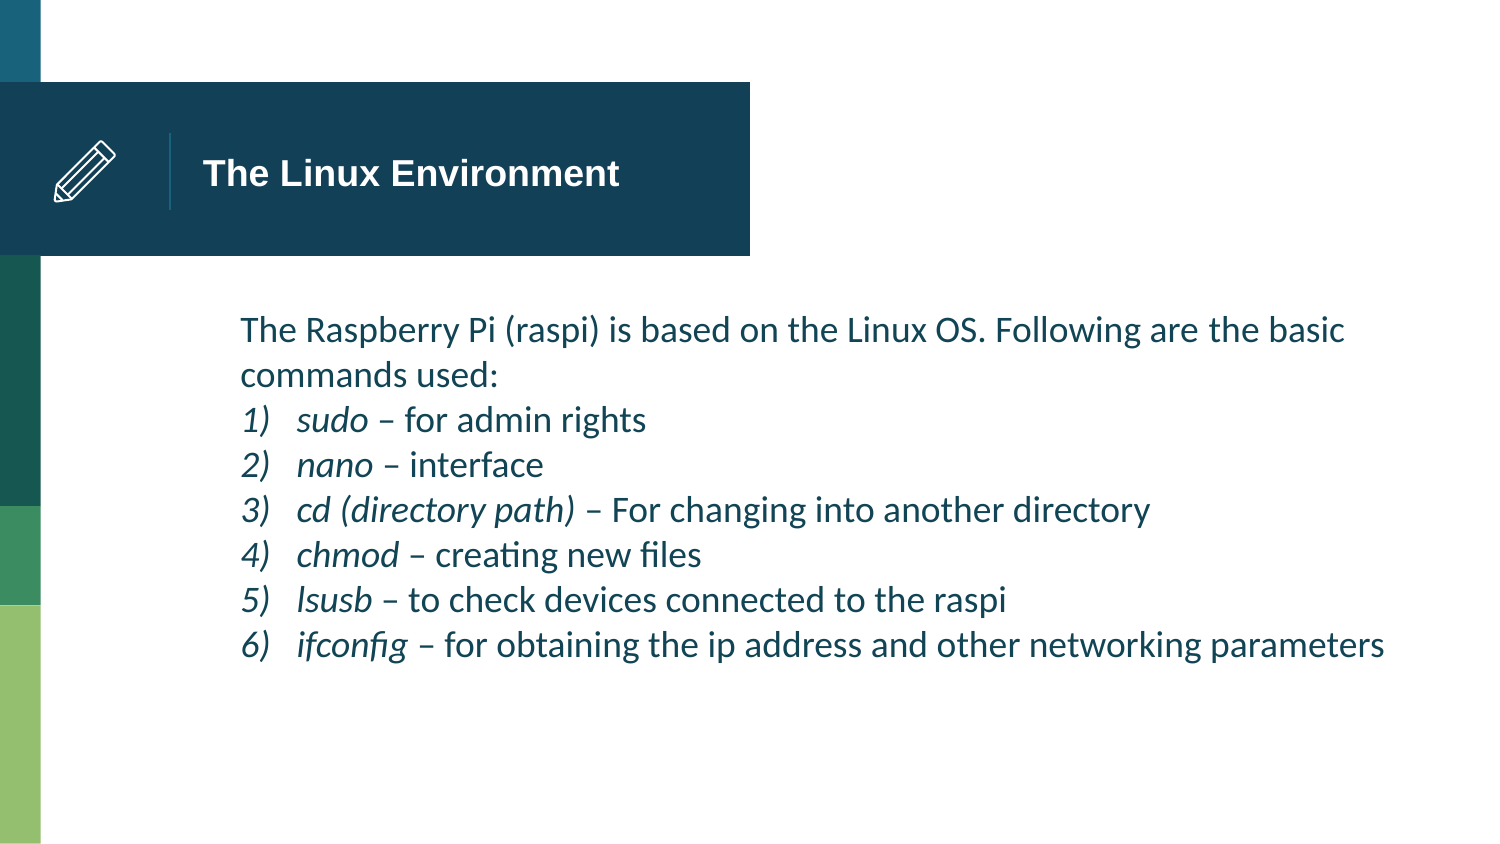

# The Linux Environment

The Raspberry Pi (raspi) is based on the Linux OS. Following are the basic commands used:
sudo – for admin rights
nano – interface
cd (directory path) – For changing into another directory
chmod – creating new files
lsusb – to check devices connected to the raspi
ifconfig – for obtaining the ip address and other networking parameters